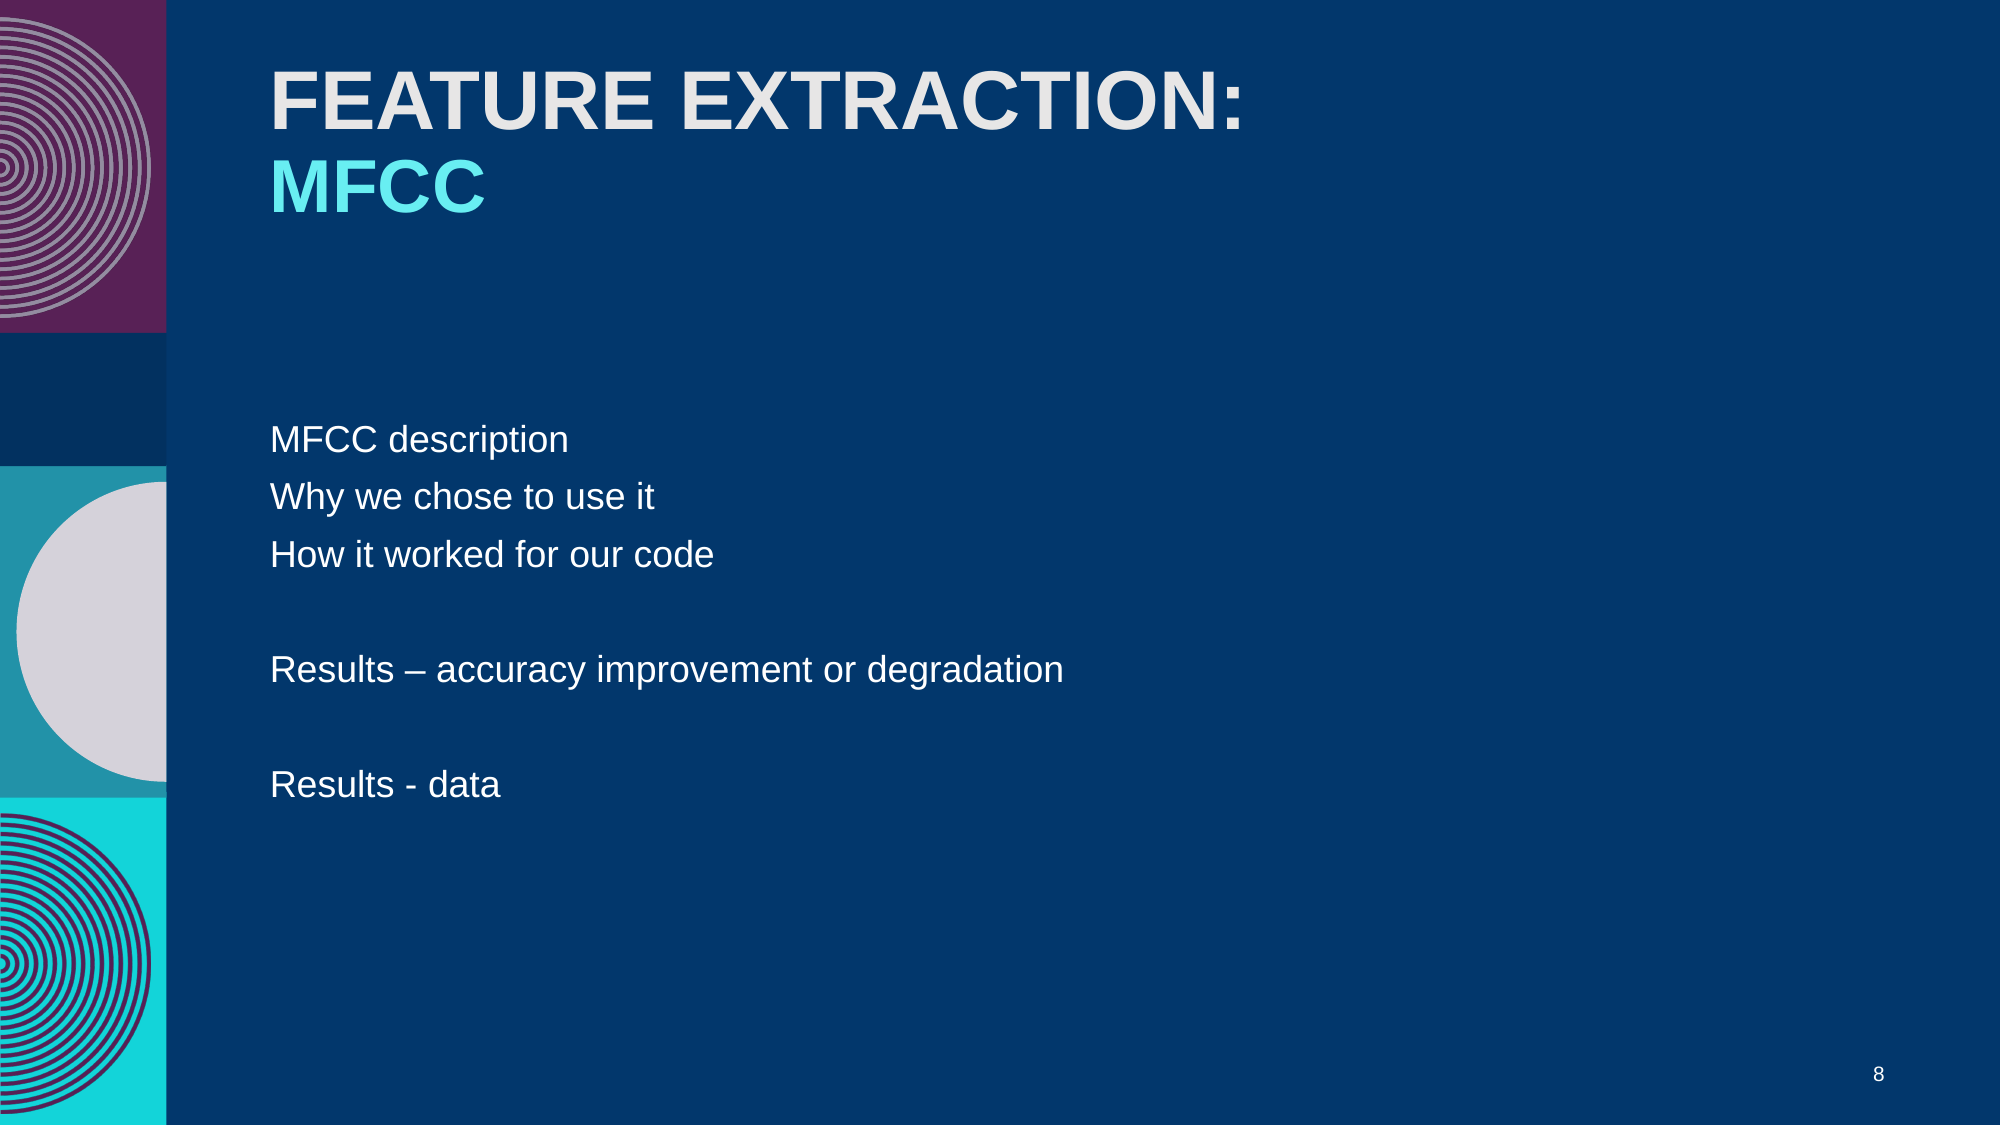

# Feature Extraction: mfcc
MFCC description
Why we chose to use it
How it worked for our code

Results – accuracy improvement or degradation

Results - data

8